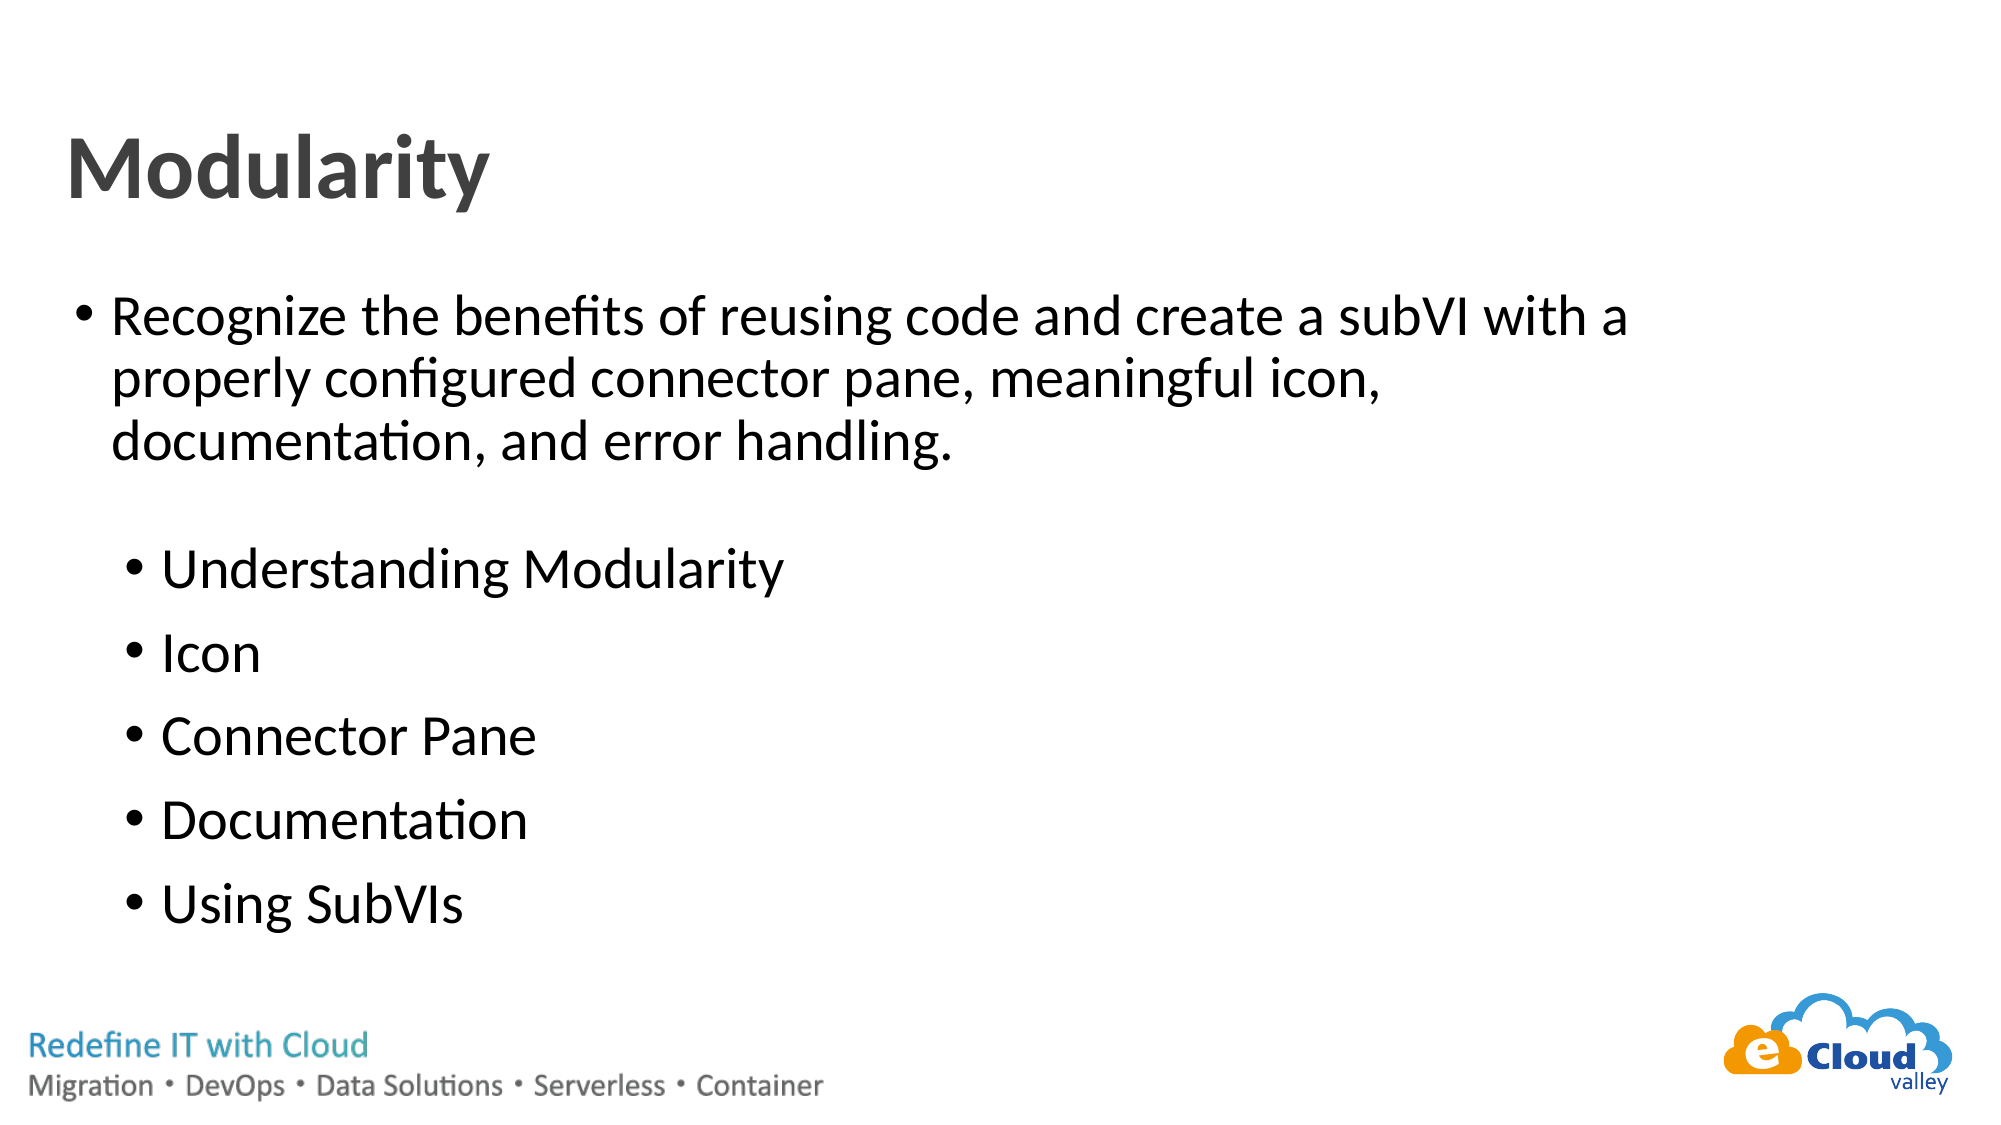

# Modularity
Recognize the benefits of reusing code and create a subVI with a properly configured connector pane, meaningful icon, documentation, and error handling.
Understanding Modularity
Icon
Connector Pane
Documentation
Using SubVIs